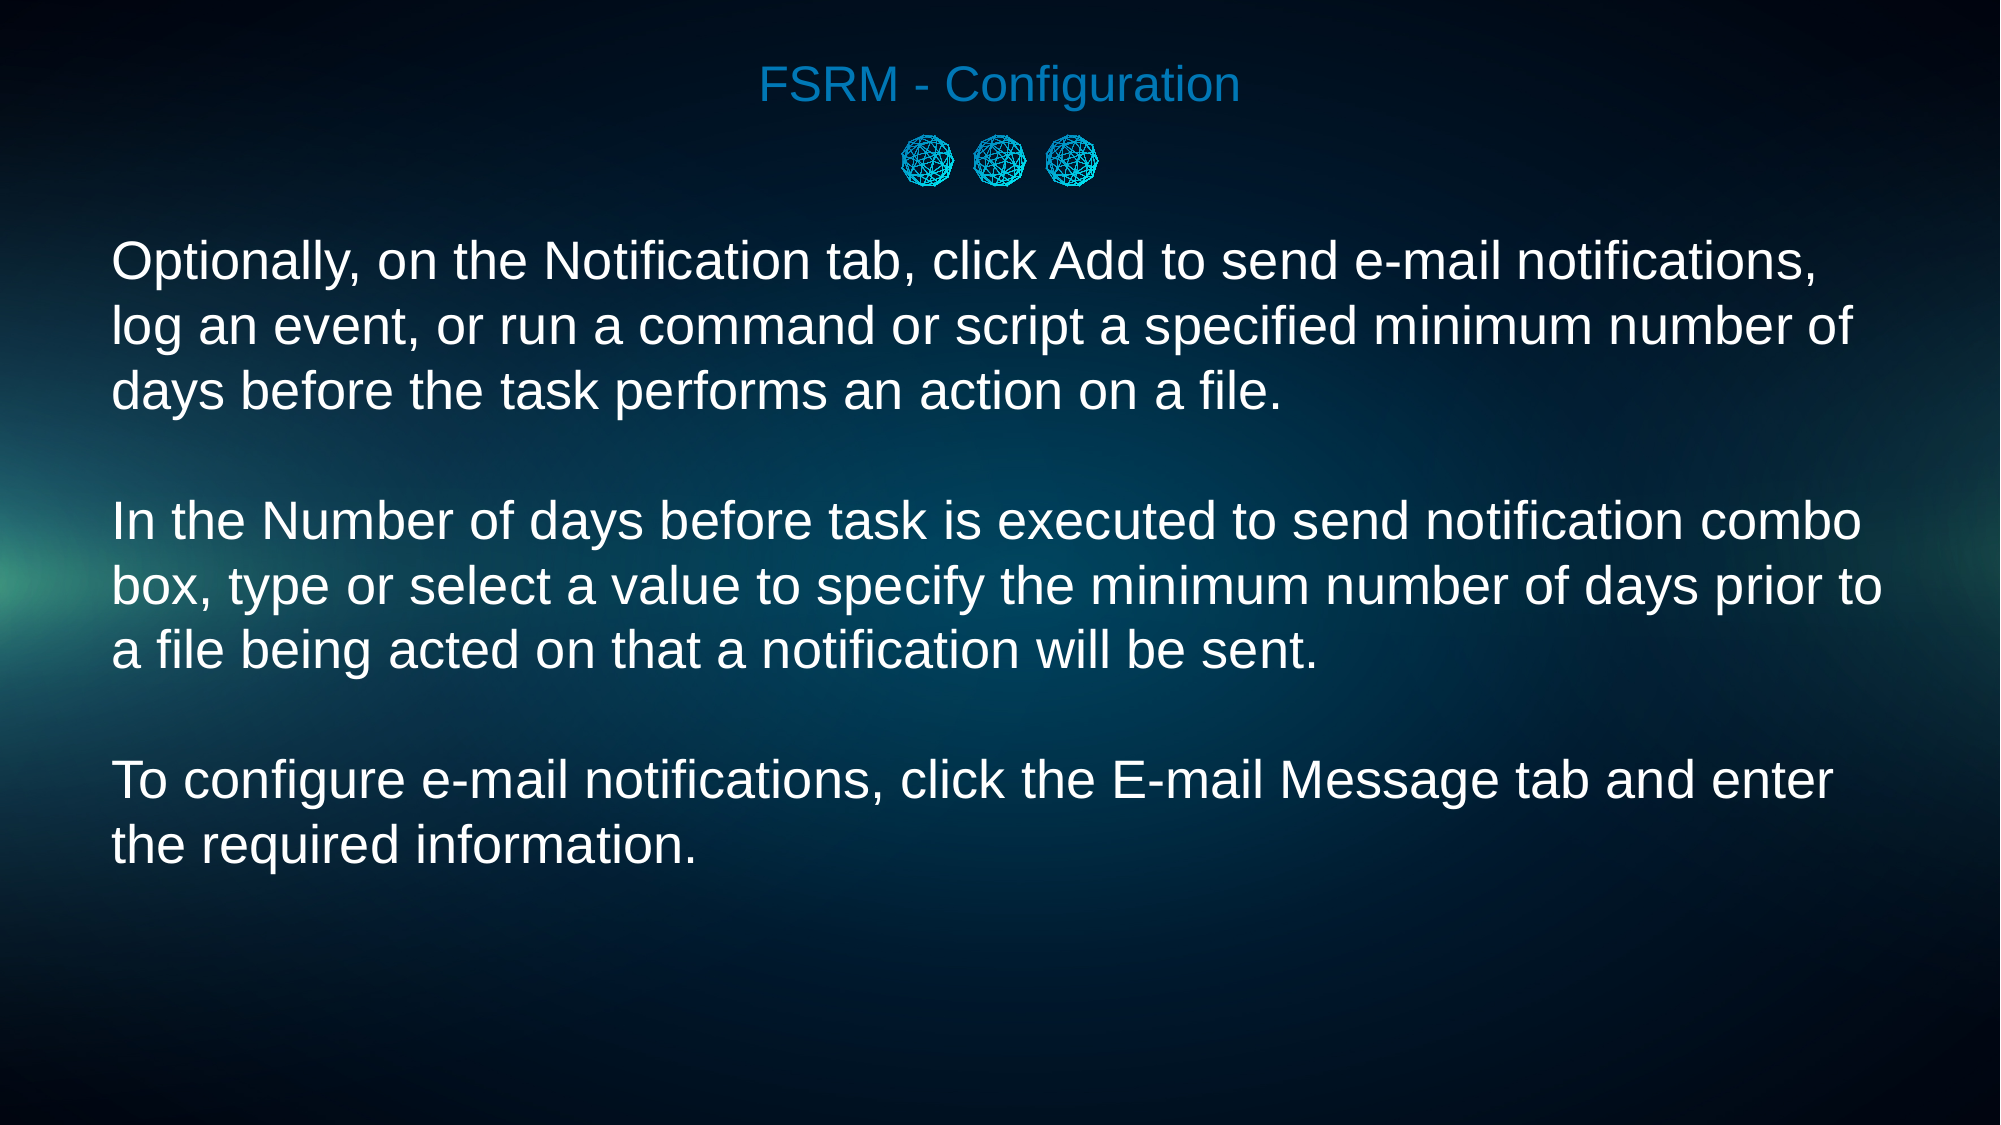

FSRM - Configuration

Optionally, on the Notification tab, click Add to send e-mail notifications, log an event, or run a command or script a specified minimum number of days before the task performs an action on a file.

In the Number of days before task is executed to send notification combo box, type or select a value to specify the minimum number of days prior to a file being acted on that a notification will be sent.

To configure e-mail notifications, click the E-mail Message tab and enter the required information.